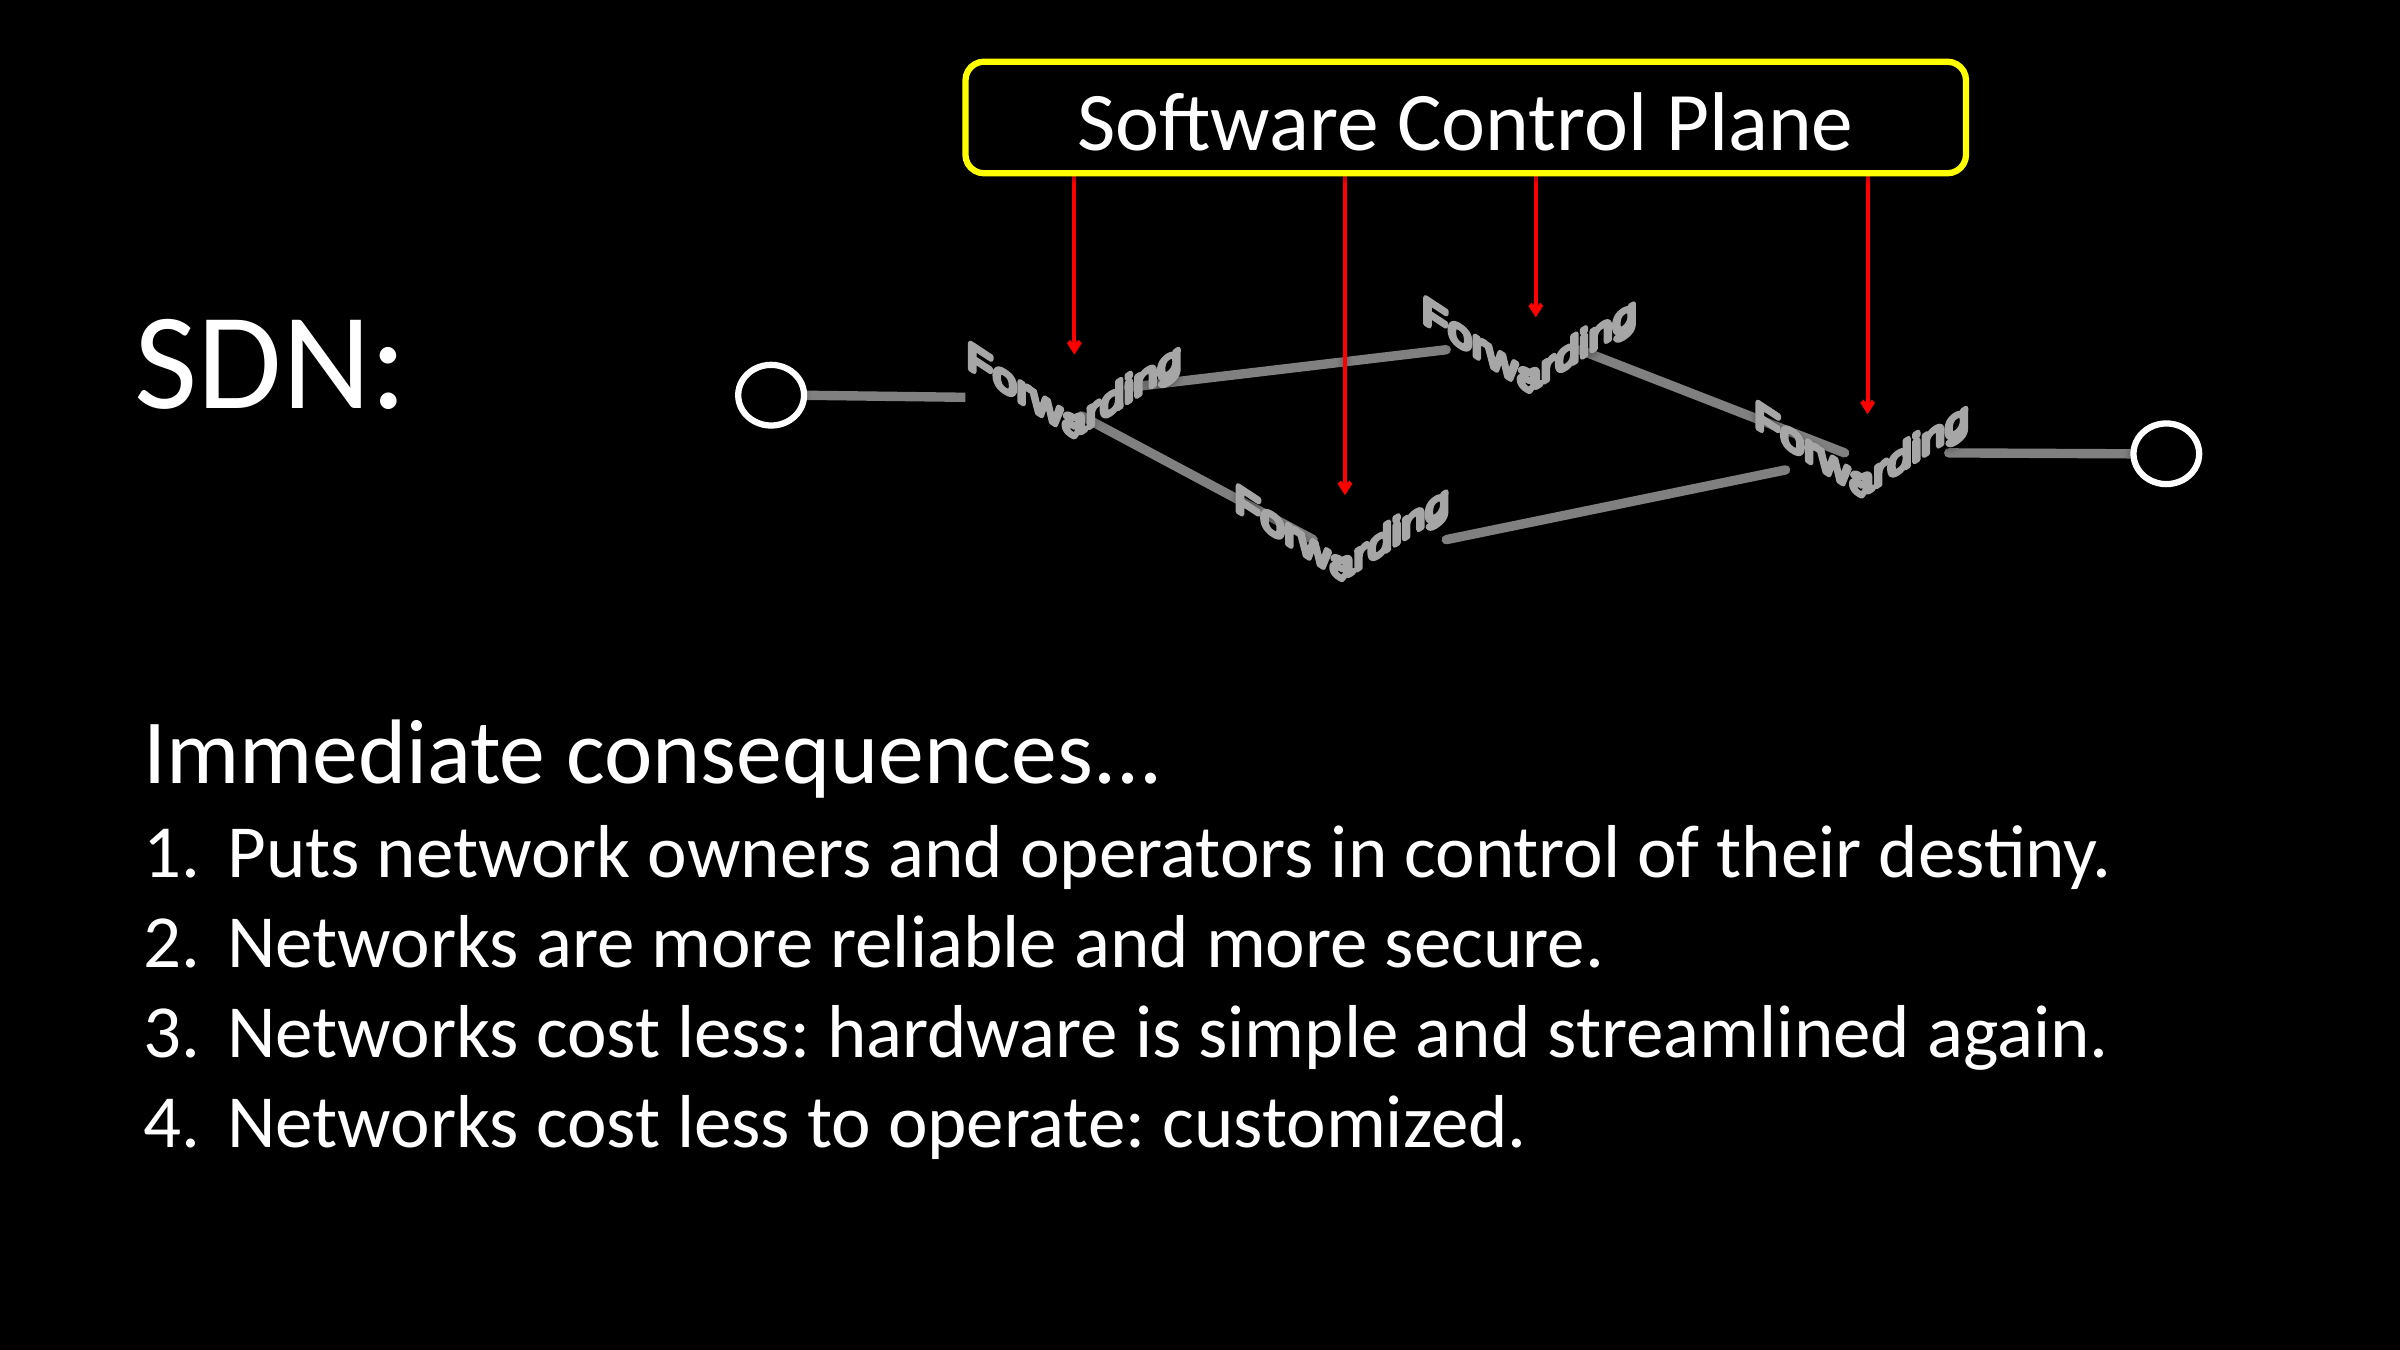

Software Control Plane
 Forwarding
 Forwarding

 Forwarding

 Forwarding
SDN:
Immediate consequences...
Puts network owners and operators in control of their destiny.
Networks are more reliable and more secure.
Networks cost less: hardware is simple and streamlined again.
Networks cost less to operate: customized.